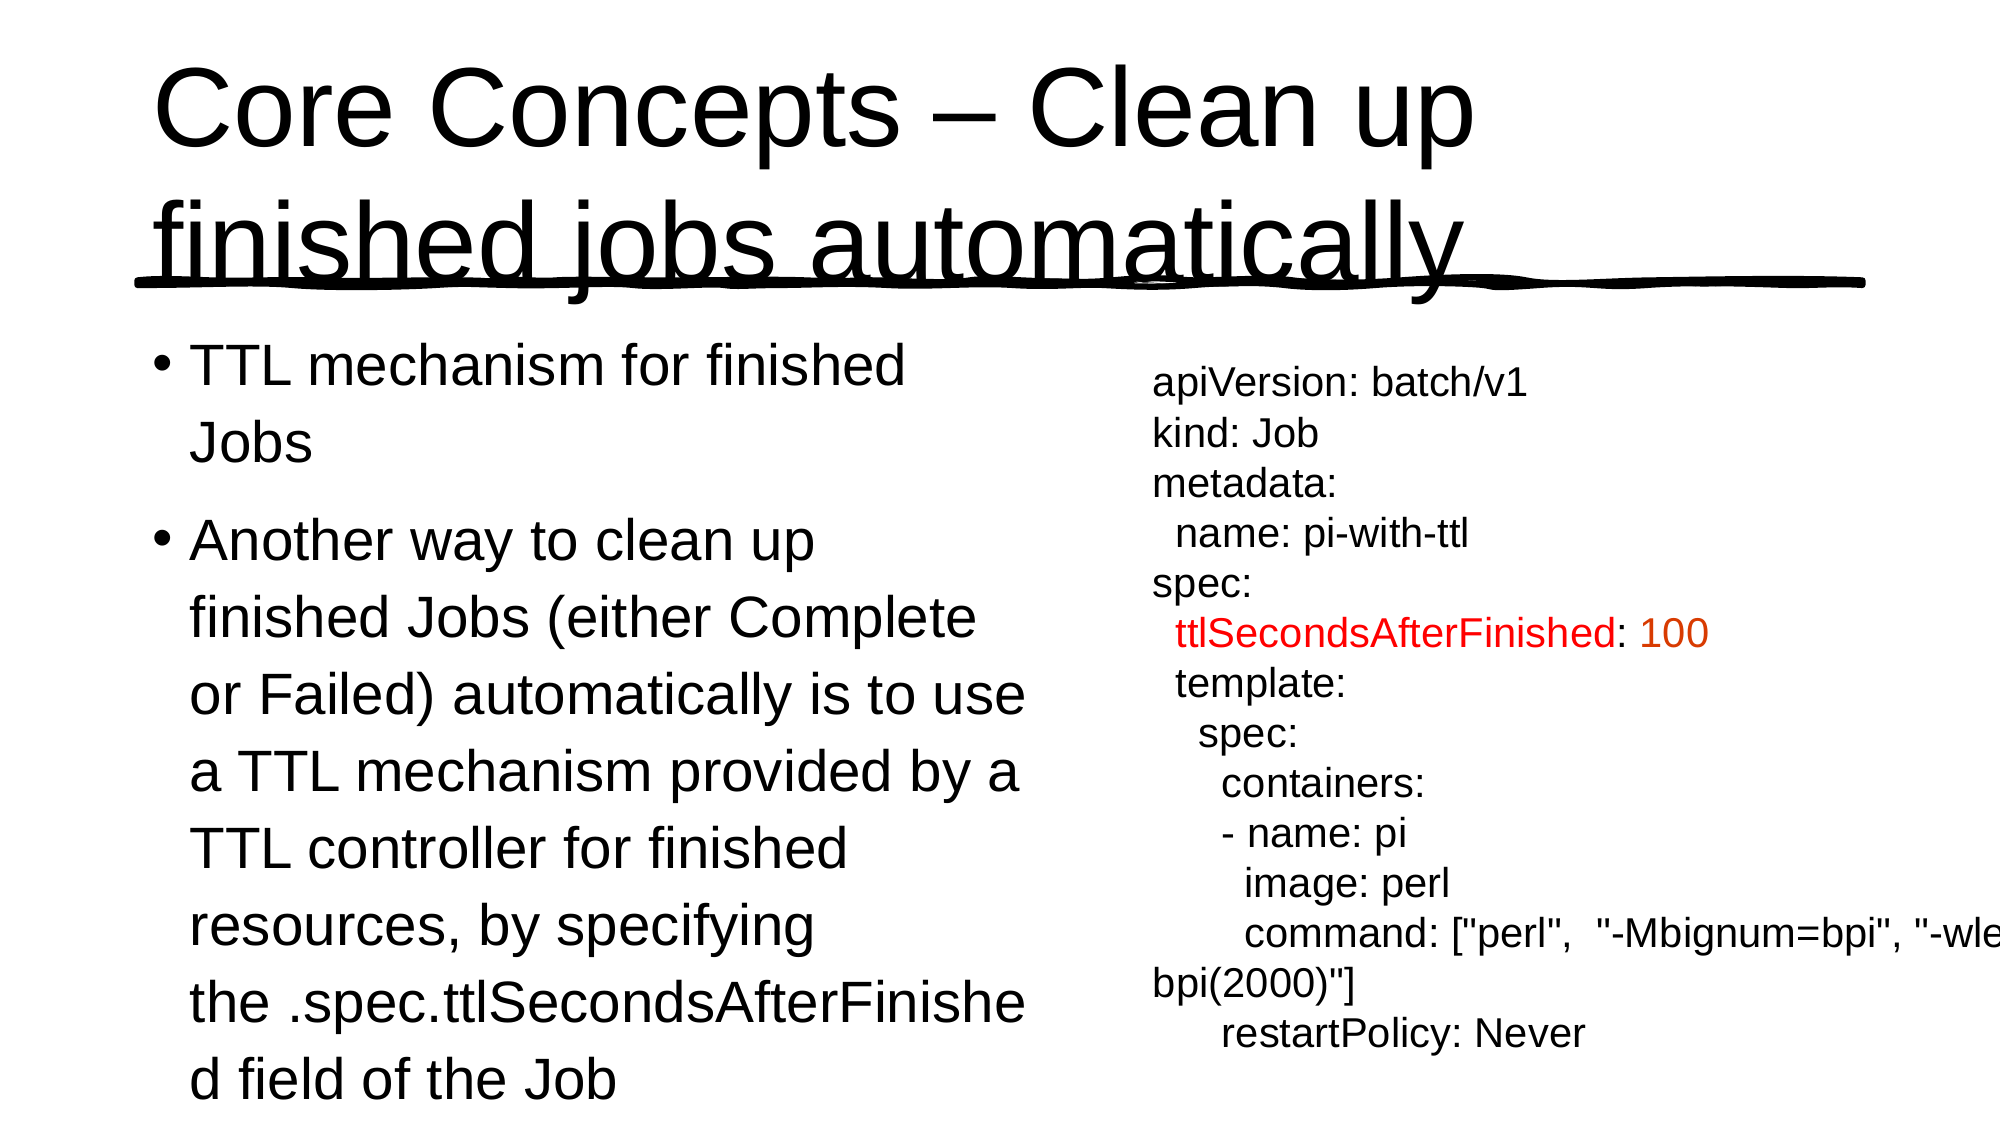

# Core Concepts – Clean up finished jobs automatically
TTL mechanism for finished Jobs
Another way to clean up finished Jobs (either Complete or Failed) automatically is to use a TTL mechanism provided by a TTL controller for finished resources, by specifying the .spec.ttlSecondsAfterFinished field of the Job
TTL controller cleans up the Job, it will delete the Job cascadingly

apiVersion: batch/v1
kind: Job
metadata:
  name: pi-with-ttl
spec:
  ttlSecondsAfterFinished: 100
  template:
    spec:
      containers:
      - name: pi
        image: perl
        command: ["perl",  "-Mbignum=bpi", "-wle", "print bpi(2000)"]
      restartPolicy: Never